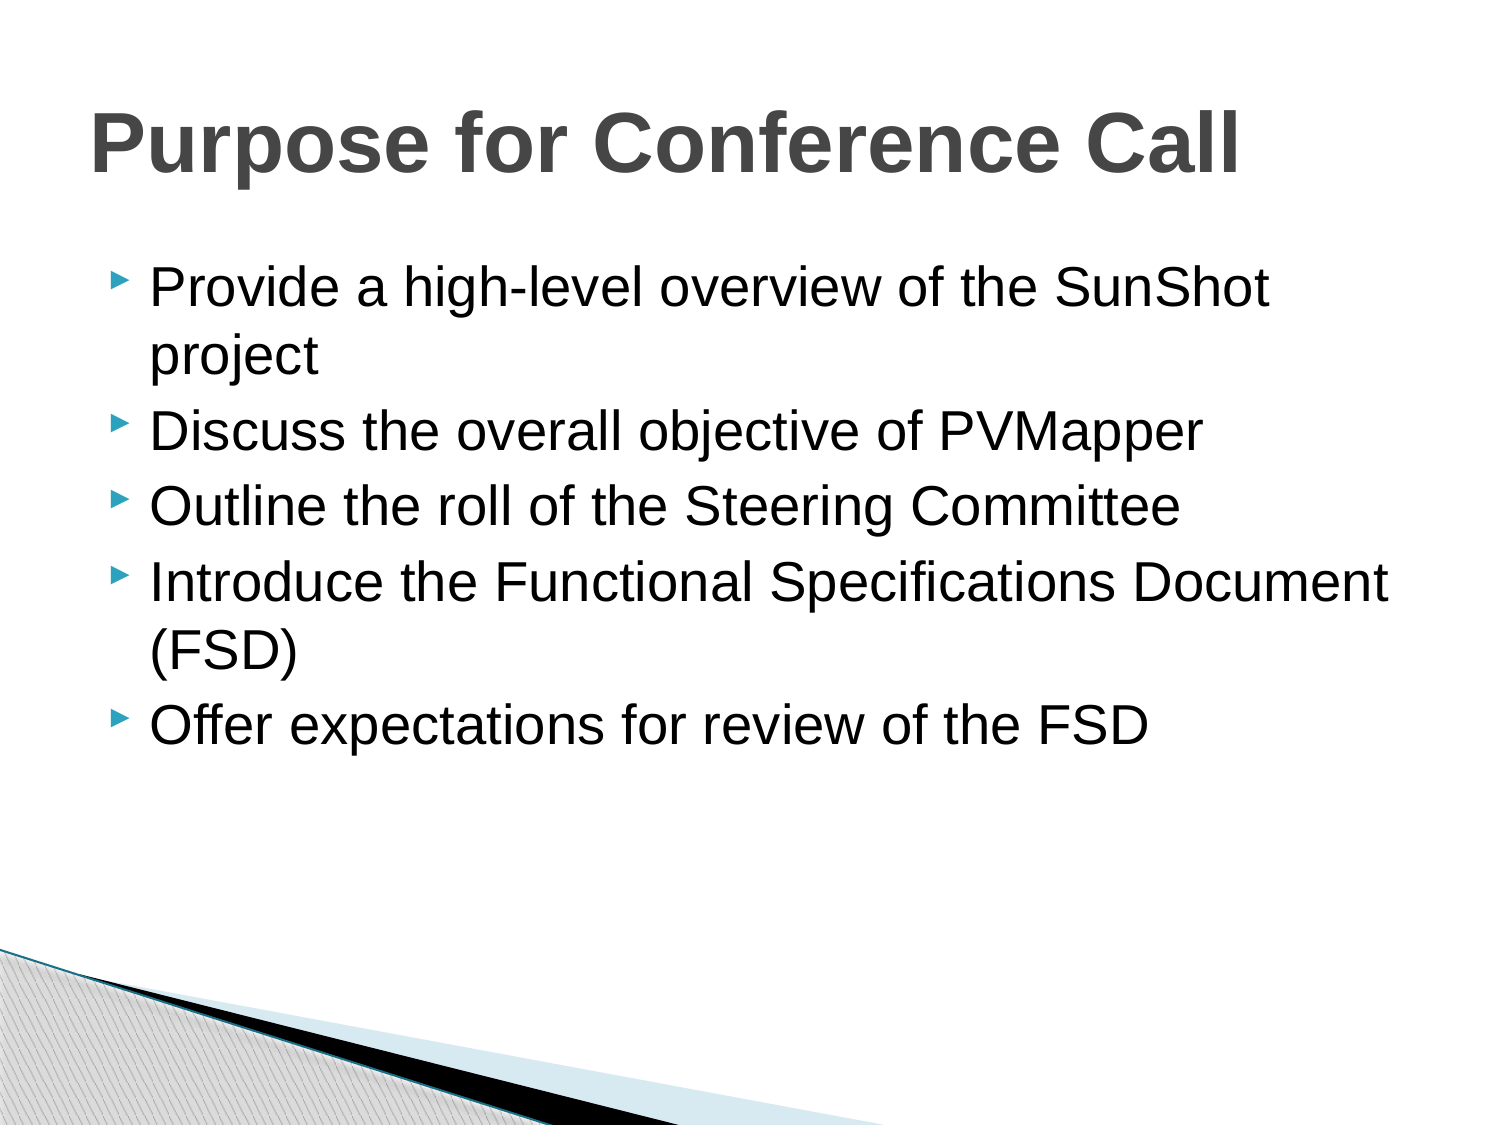

# Purpose for Conference Call
Provide a high-level overview of the SunShot project
Discuss the overall objective of PVMapper
Outline the roll of the Steering Committee
Introduce the Functional Specifications Document (FSD)
Offer expectations for review of the FSD